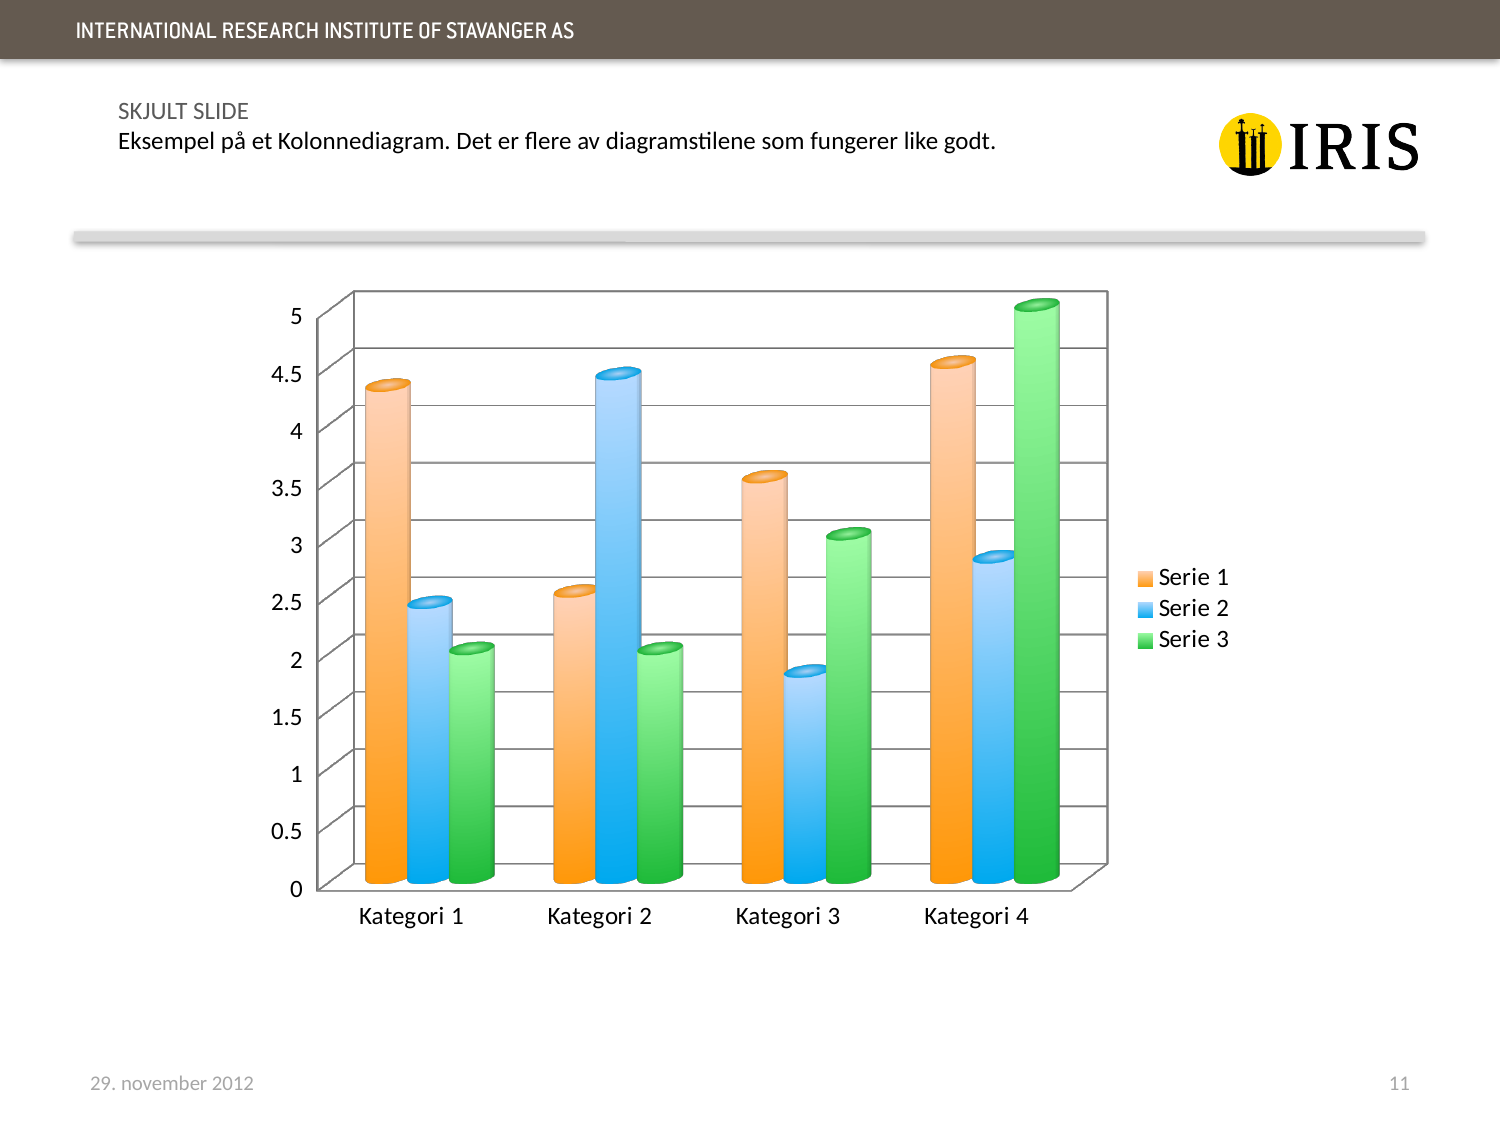

SKJULT SLIDE
Eksempel på et Kolonnediagram. Det er flere av diagramstilene som fungerer like godt.

[unsupported chart]

29. november 2012
11